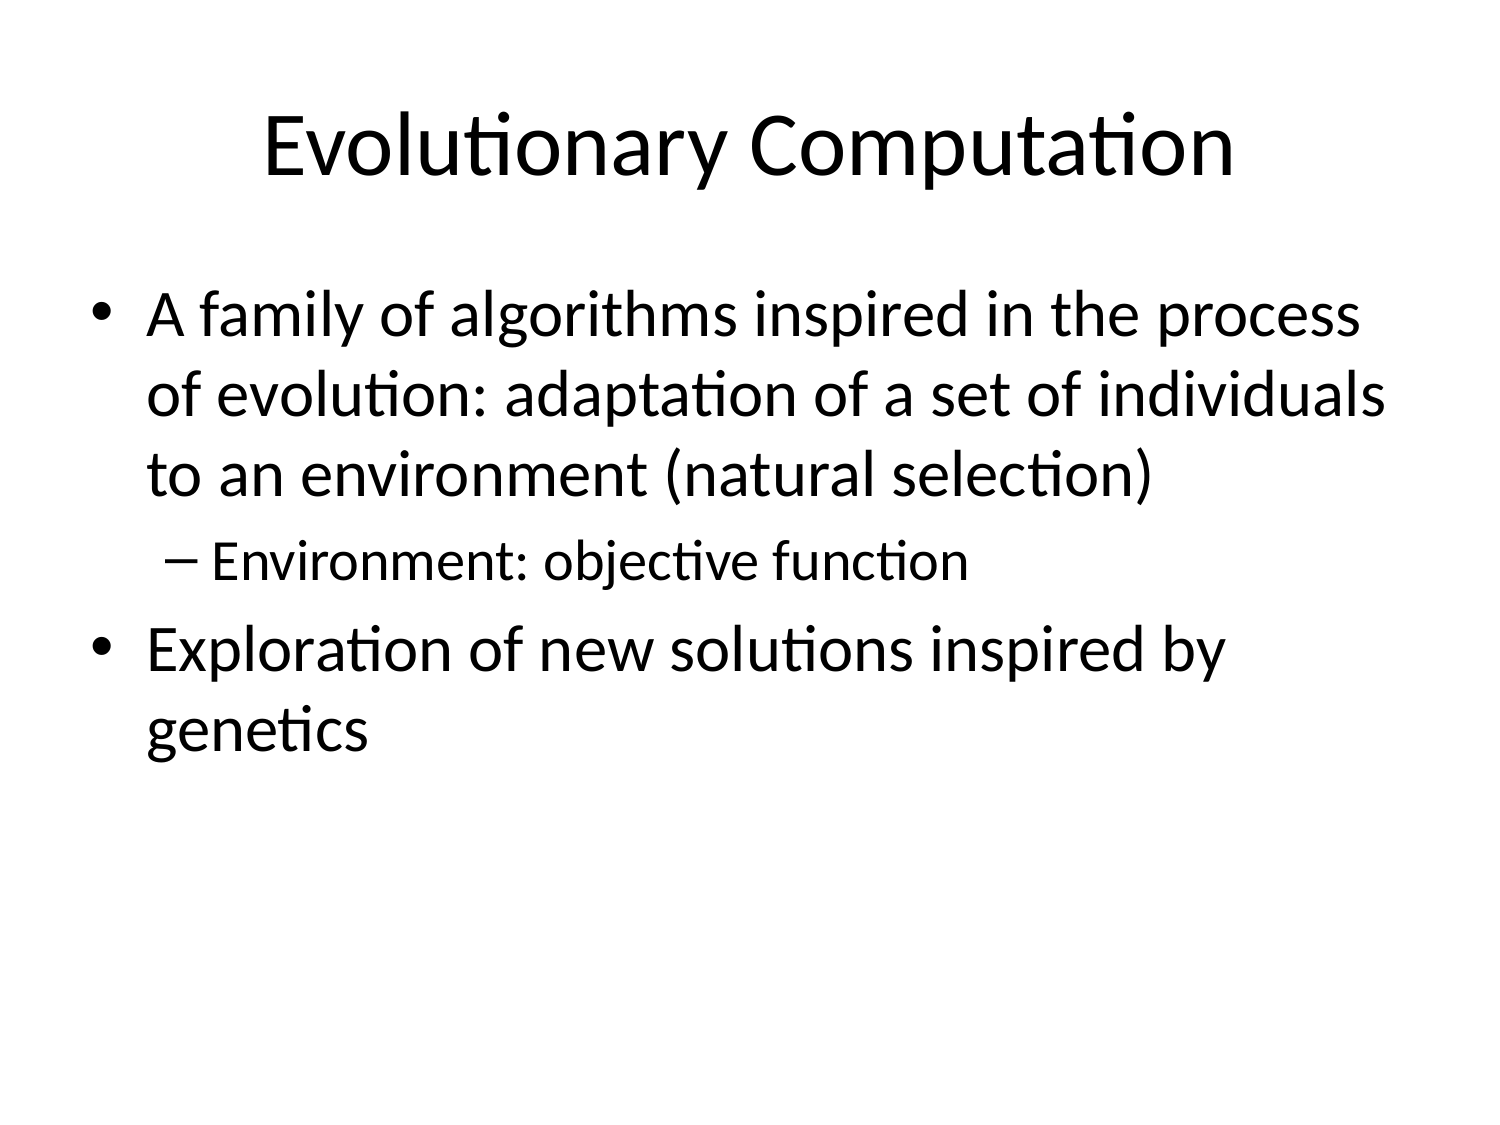

# Evolutionary Computation
A family of algorithms inspired in the process of evolution: adaptation of a set of individuals to an environment (natural selection)
Environment: objective function
Exploration of new solutions inspired by genetics